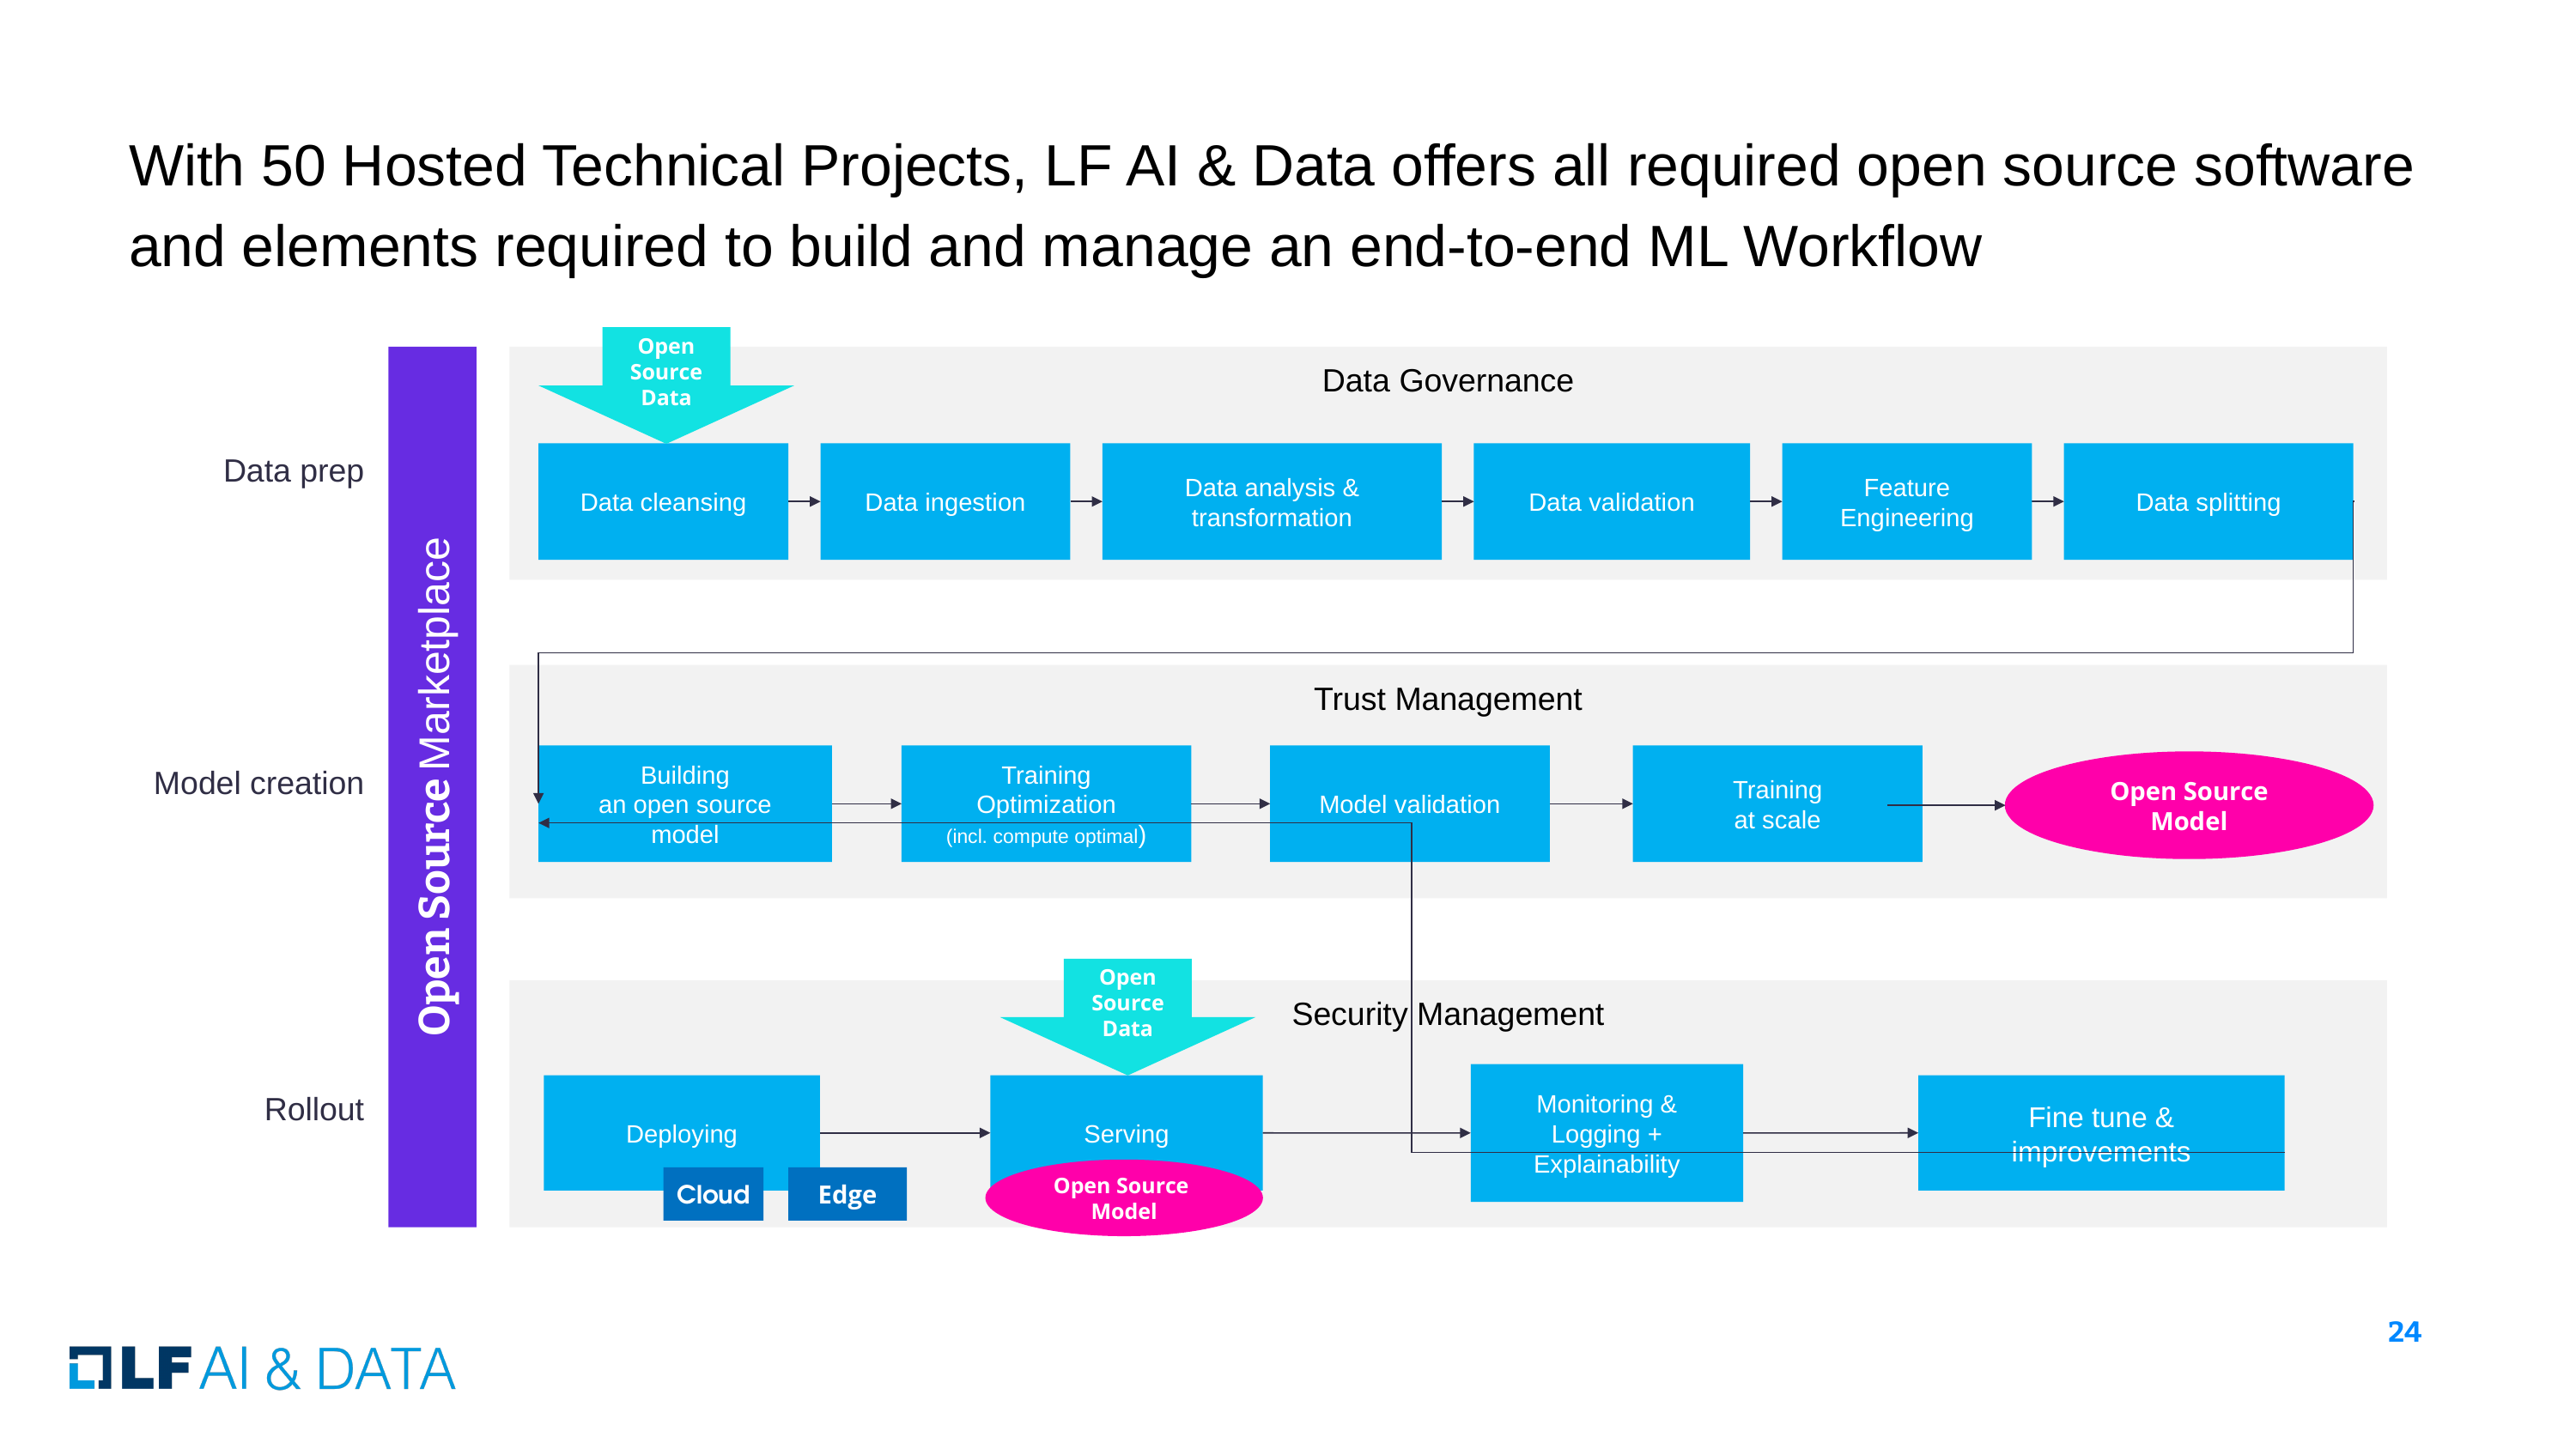

With 50 Hosted Technical Projects, LF AI & Data offers all required open source software and elements required to build and manage an end-to-end ML Workflow
Open Source Data
Data Governance
Data prep
Data cleansing
Data ingestion
Data analysis & transformation
Data validation
Feature Engineering
Data splitting
Model creation
Trust Management
Open Source Marketplace
Building
an open source model
Training
Optimization
(incl. compute optimal)
Model validation
Training
at scale
Open Source Model
Open Source Data
Rollout
Security Management
Monitoring & Logging +
Explainability
Deploying
Serving
Fine tune & improvements
Open Source  Model
Edge
Cloud
24